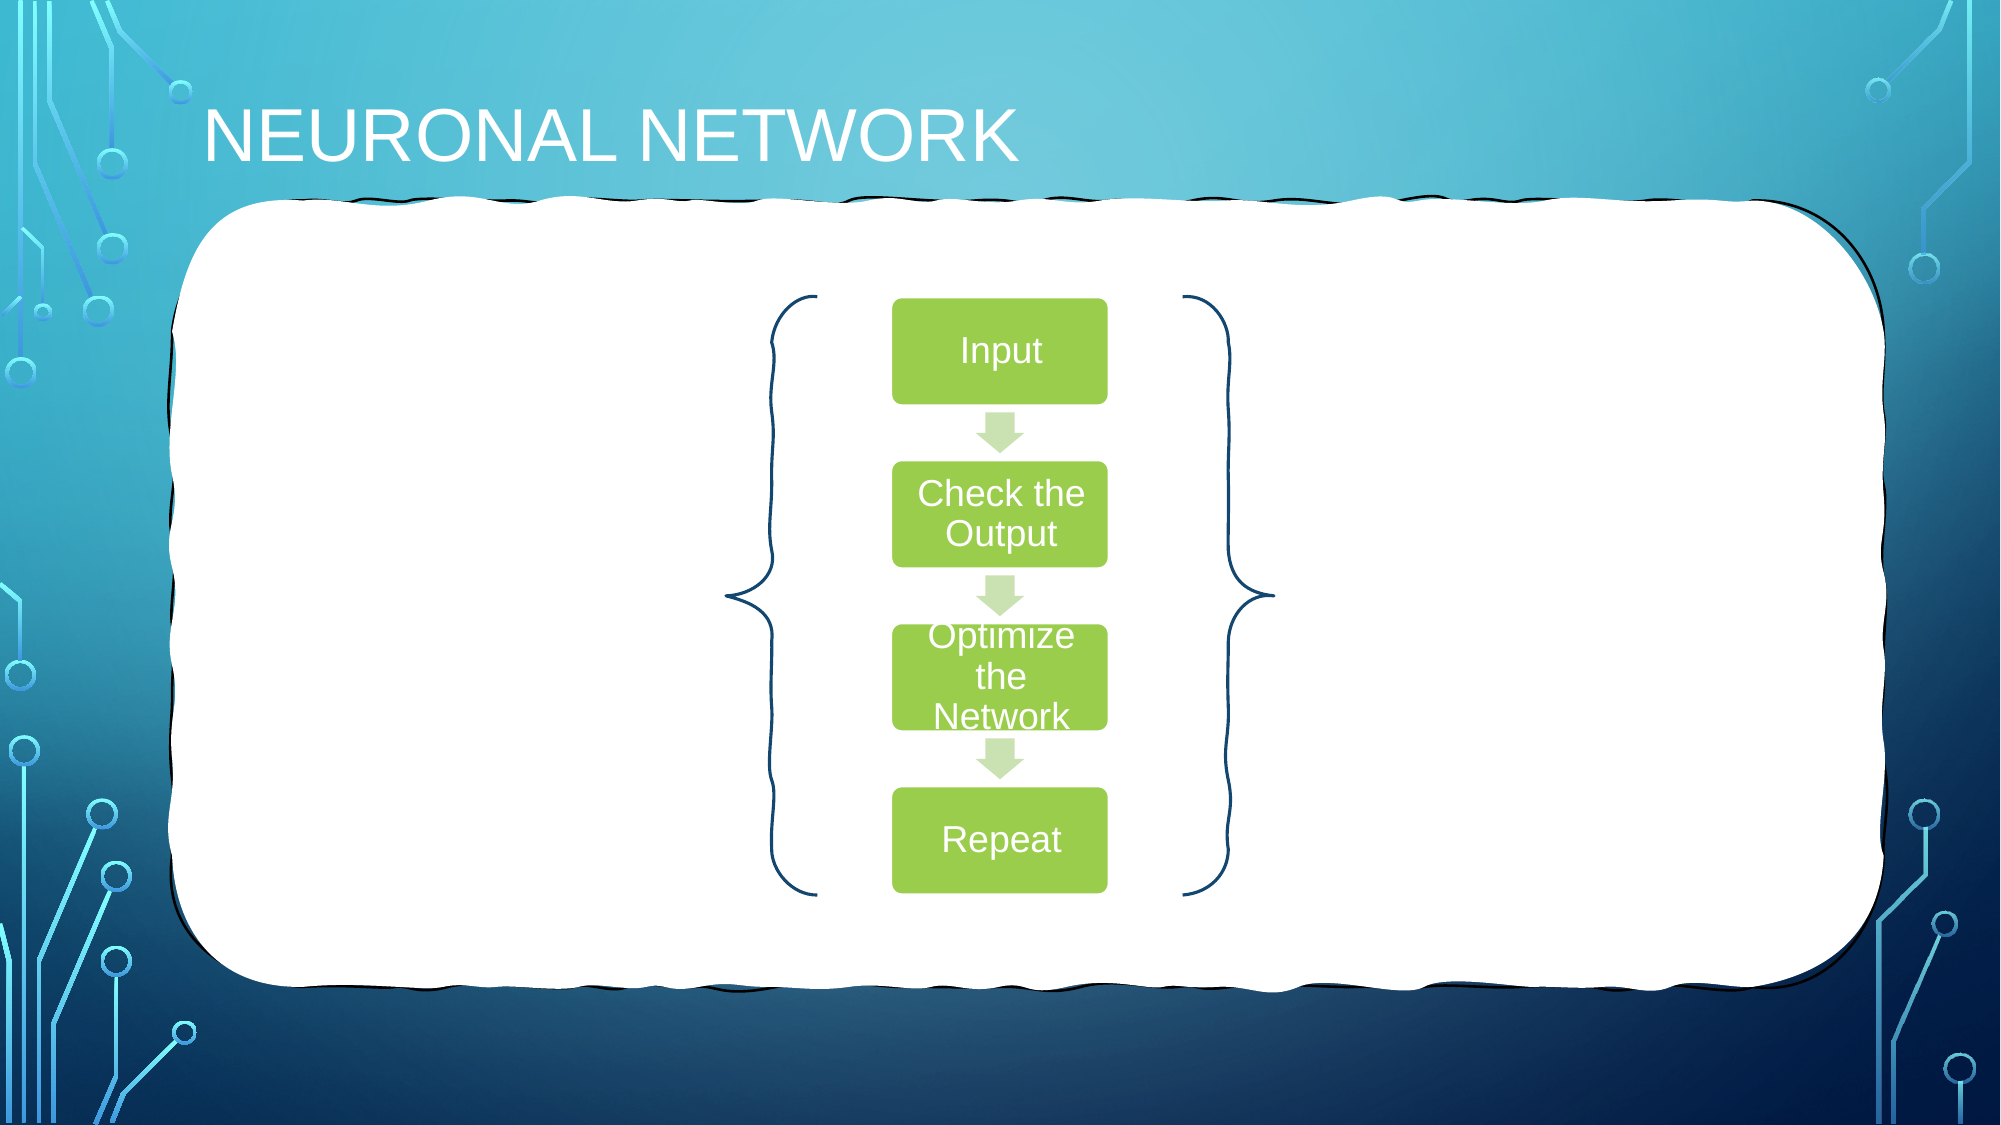

# Neuronal Network

Input

Check the Output

Optimize the Network

Repeat